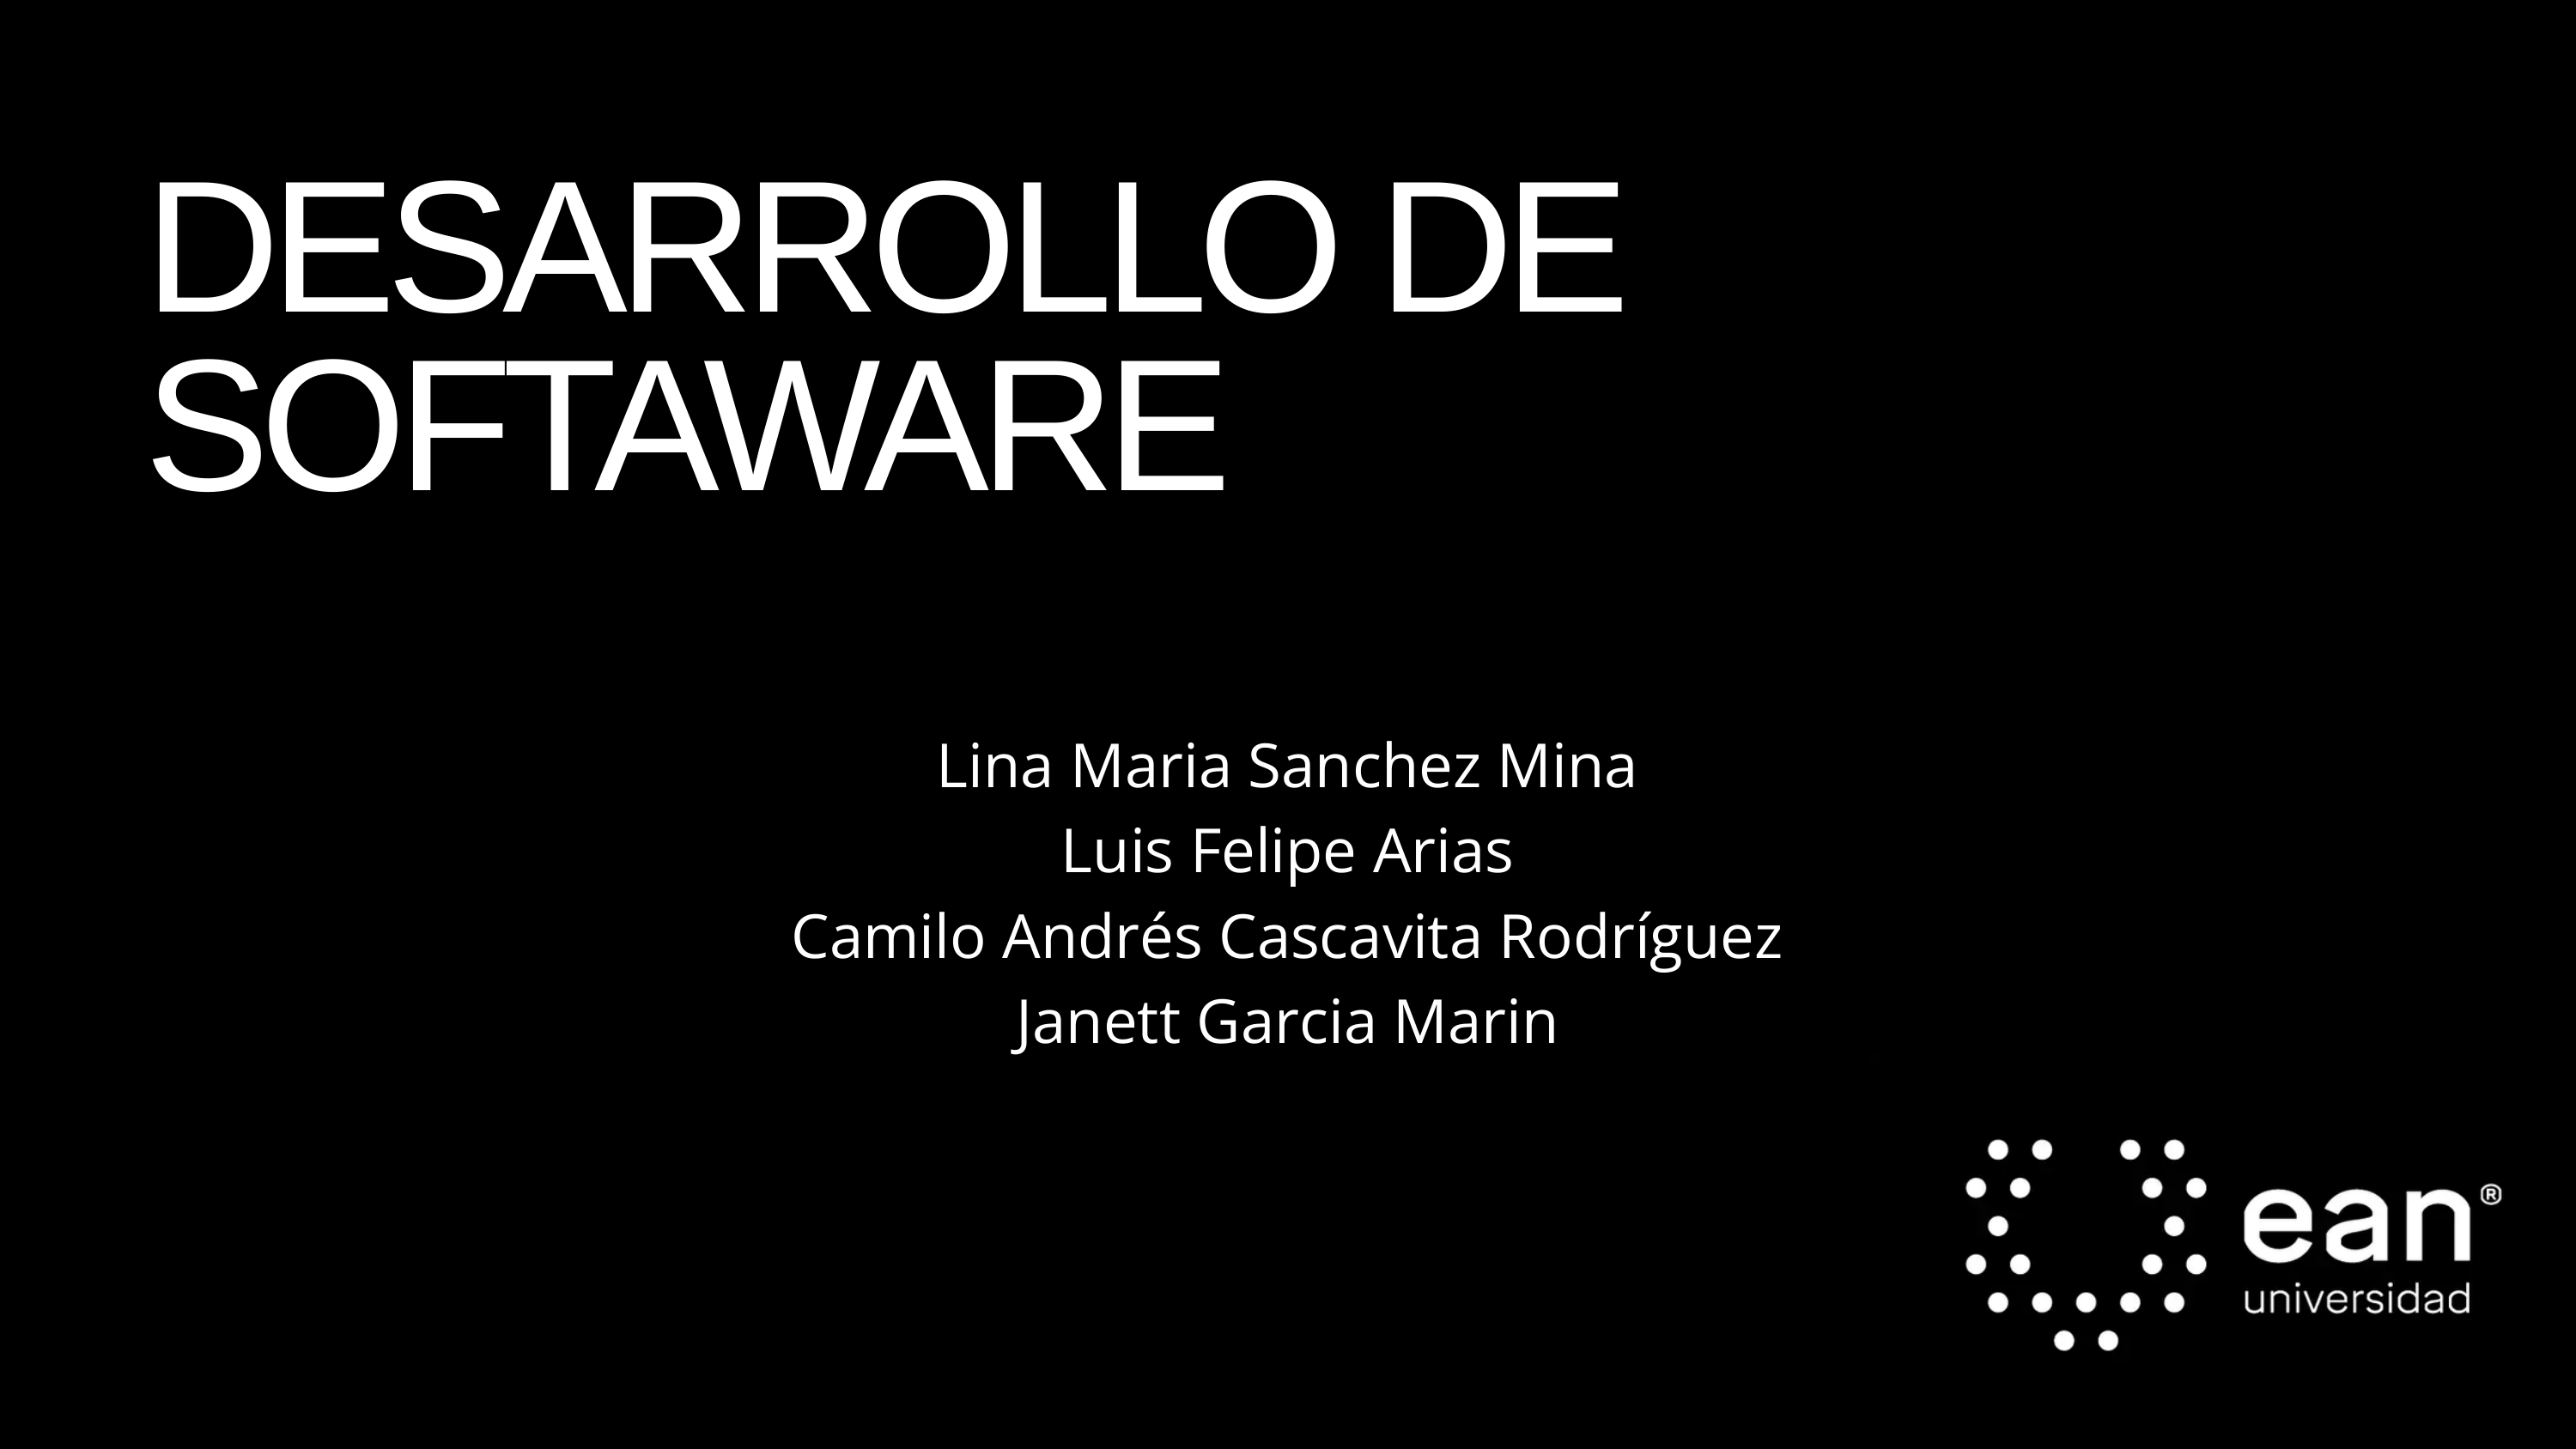

DESARROLLO DE SOFTAWARE

Lina Maria Sanchez Mina
Luis Felipe Arias
Camilo Andrés Cascavita Rodríguez
Janett Garcia Marin